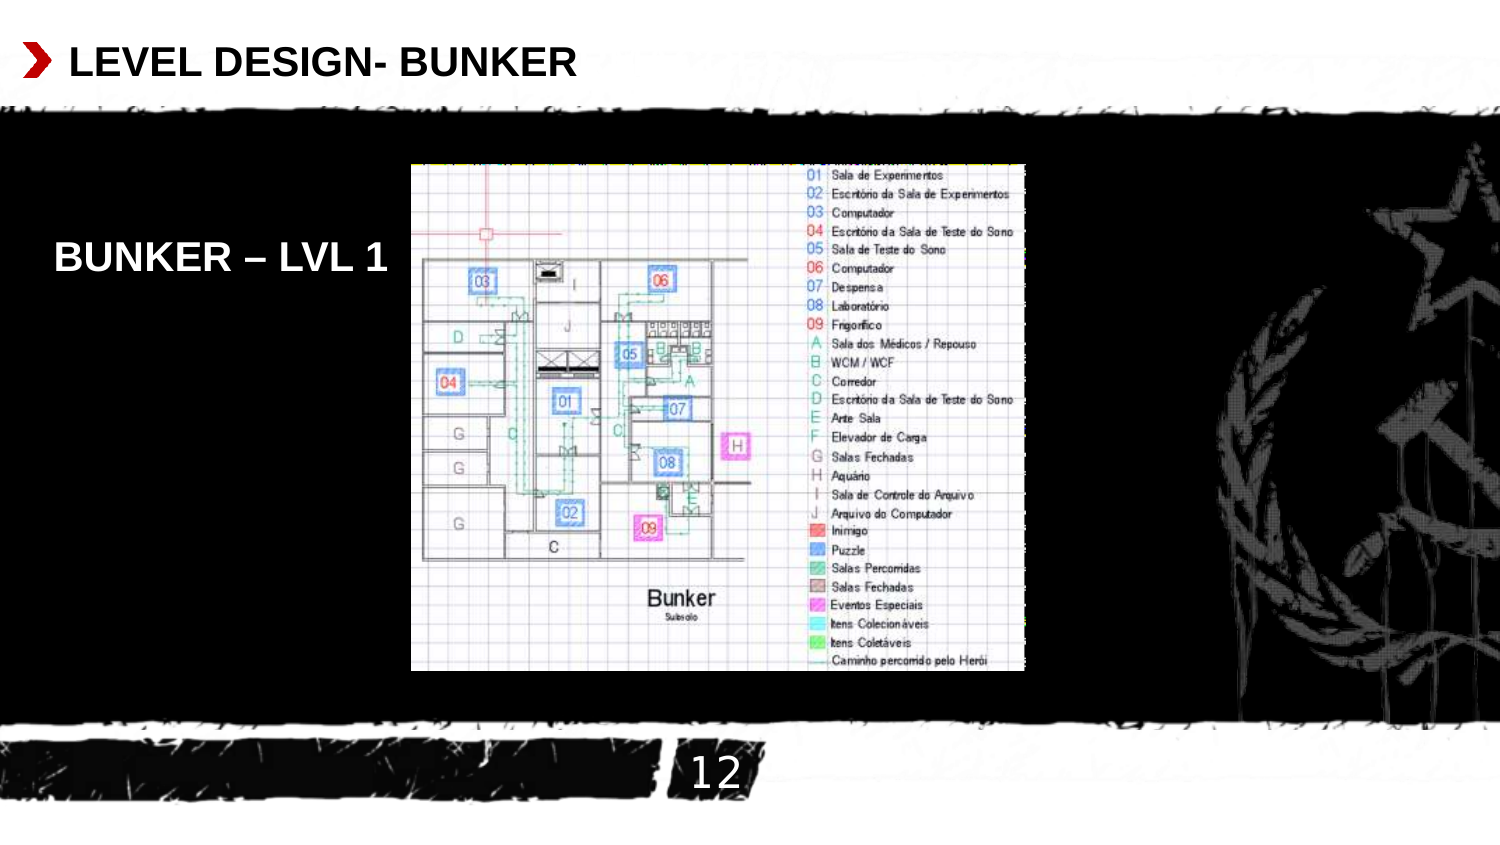

# LEVEL DESIGN- BUNKERRMAÇÕES

BUNKER – LVL 1
121